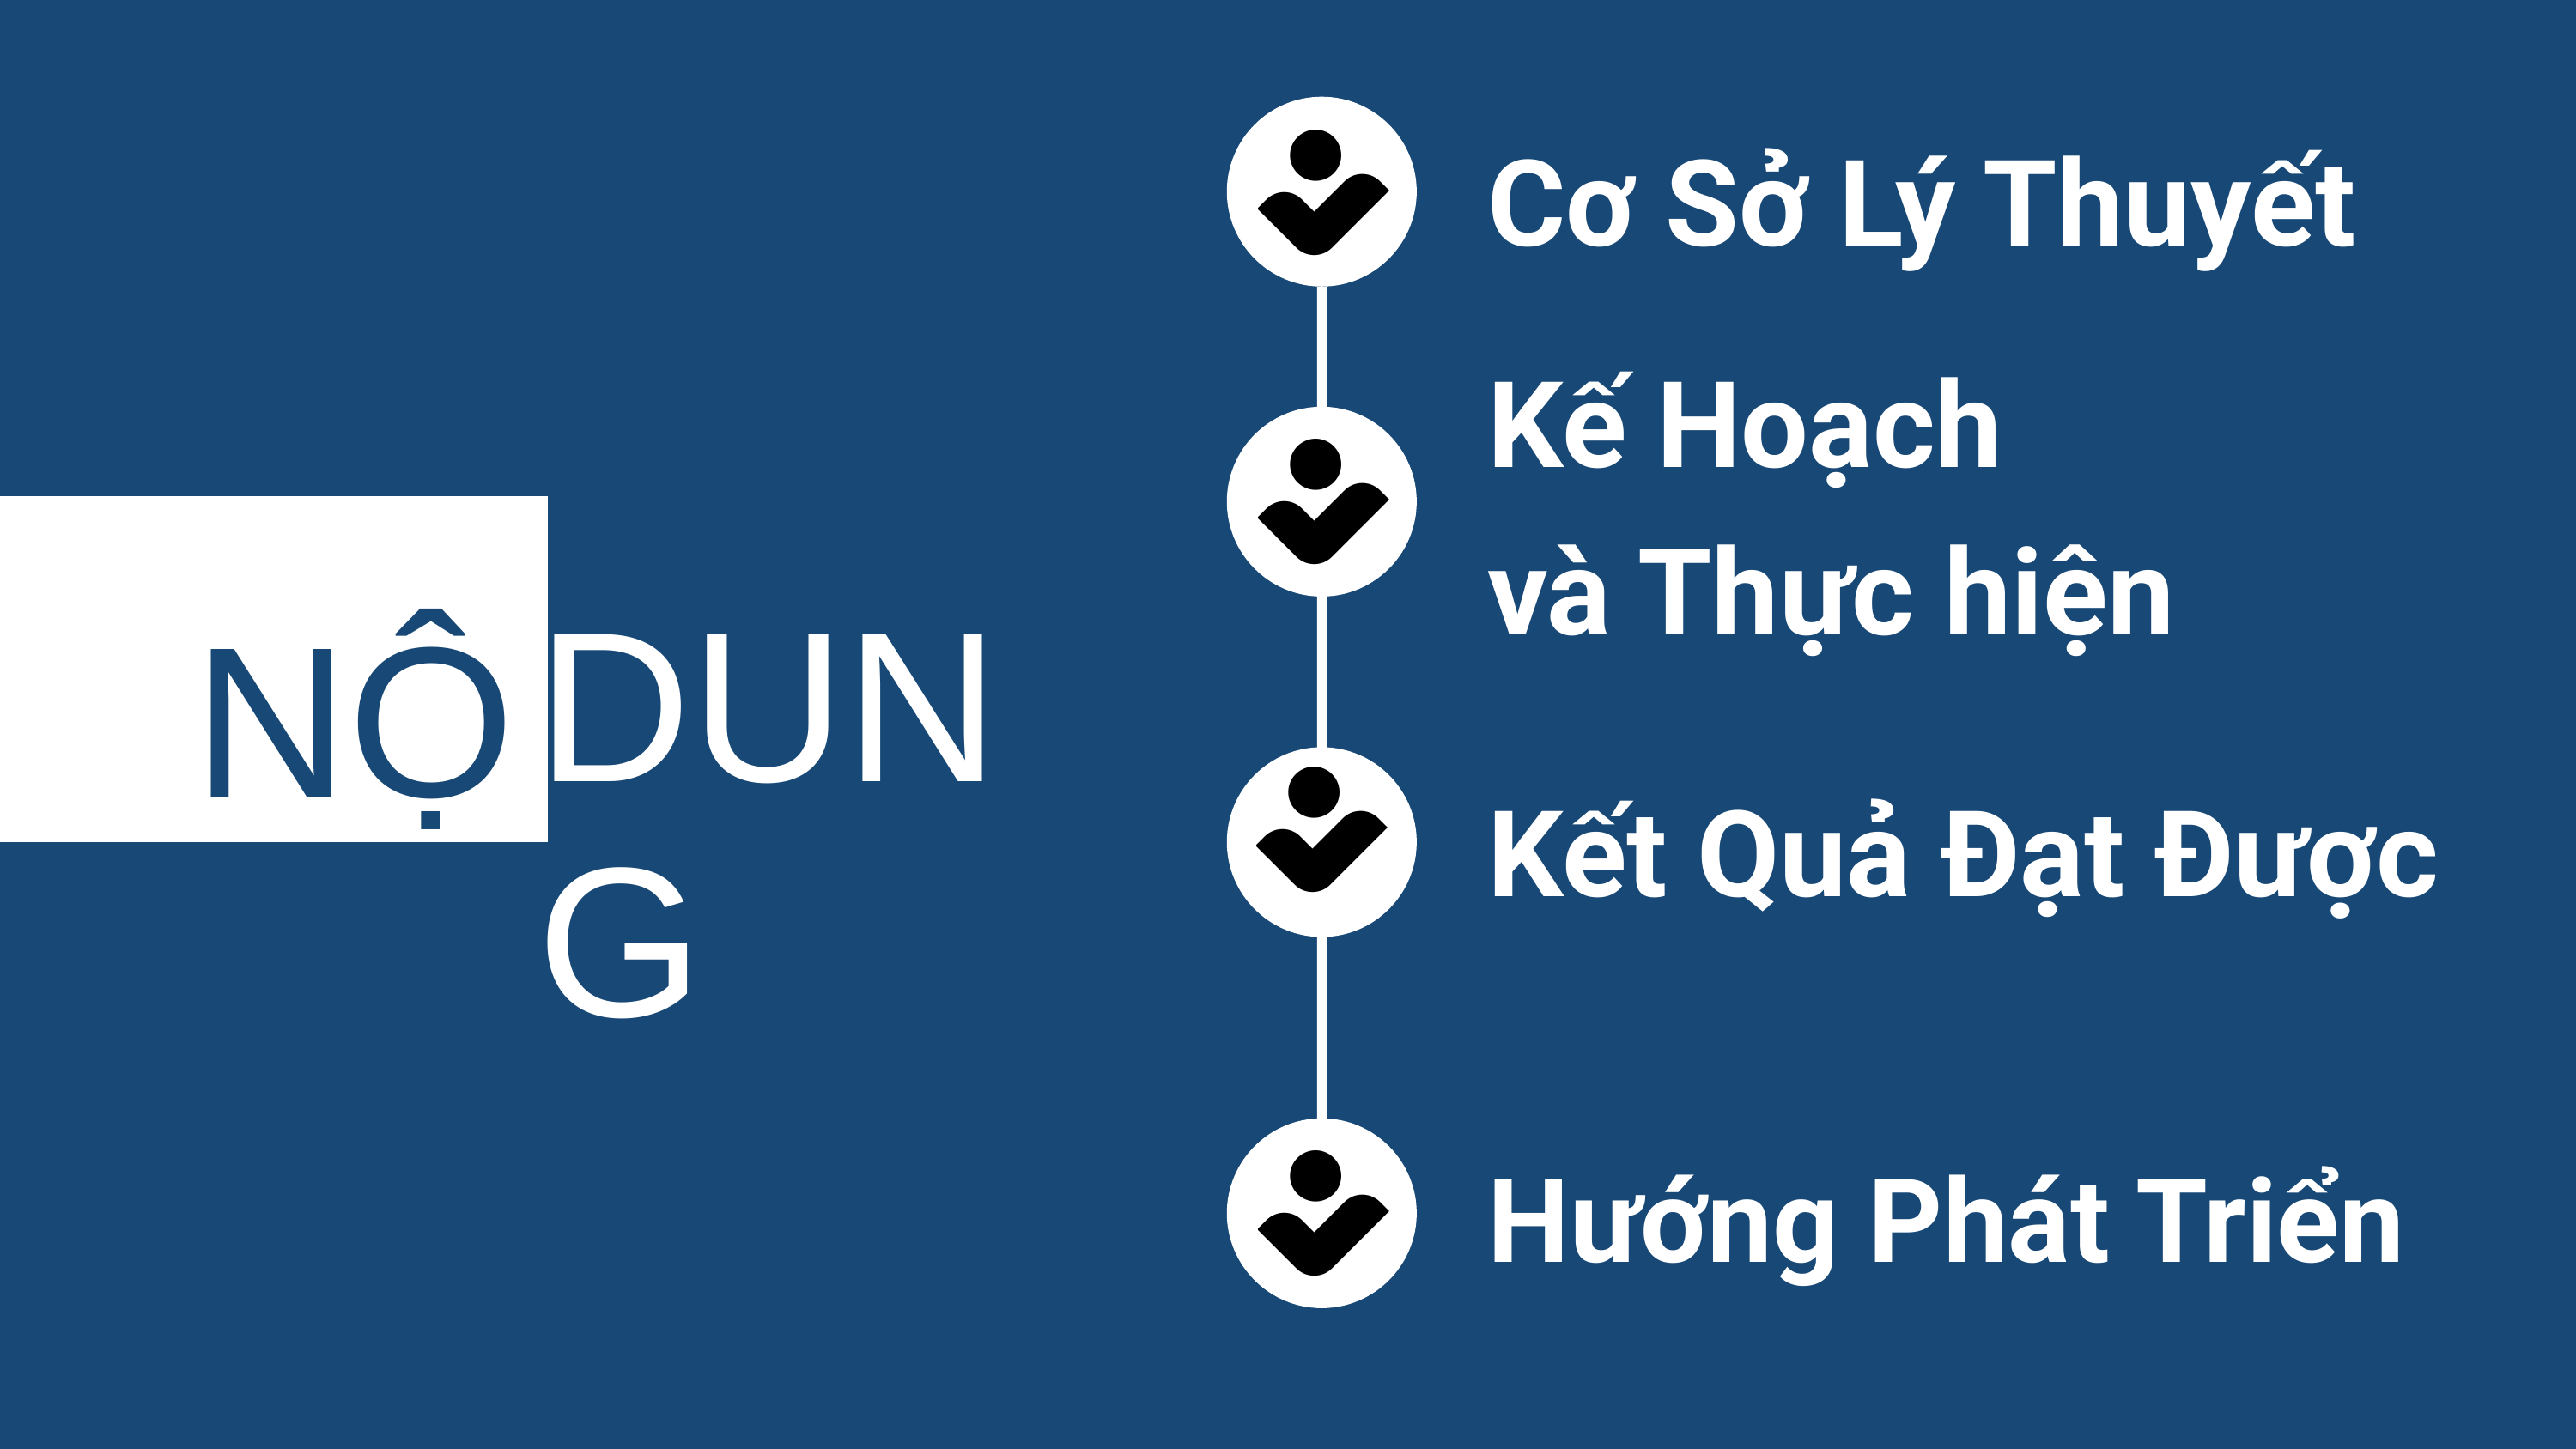

Cơ Sở Lý Thuyết

Kế Hoạch
và Thực hiện

NỘI
DUNG

Kết Quả Đạt Được

Hướng Phát Triển